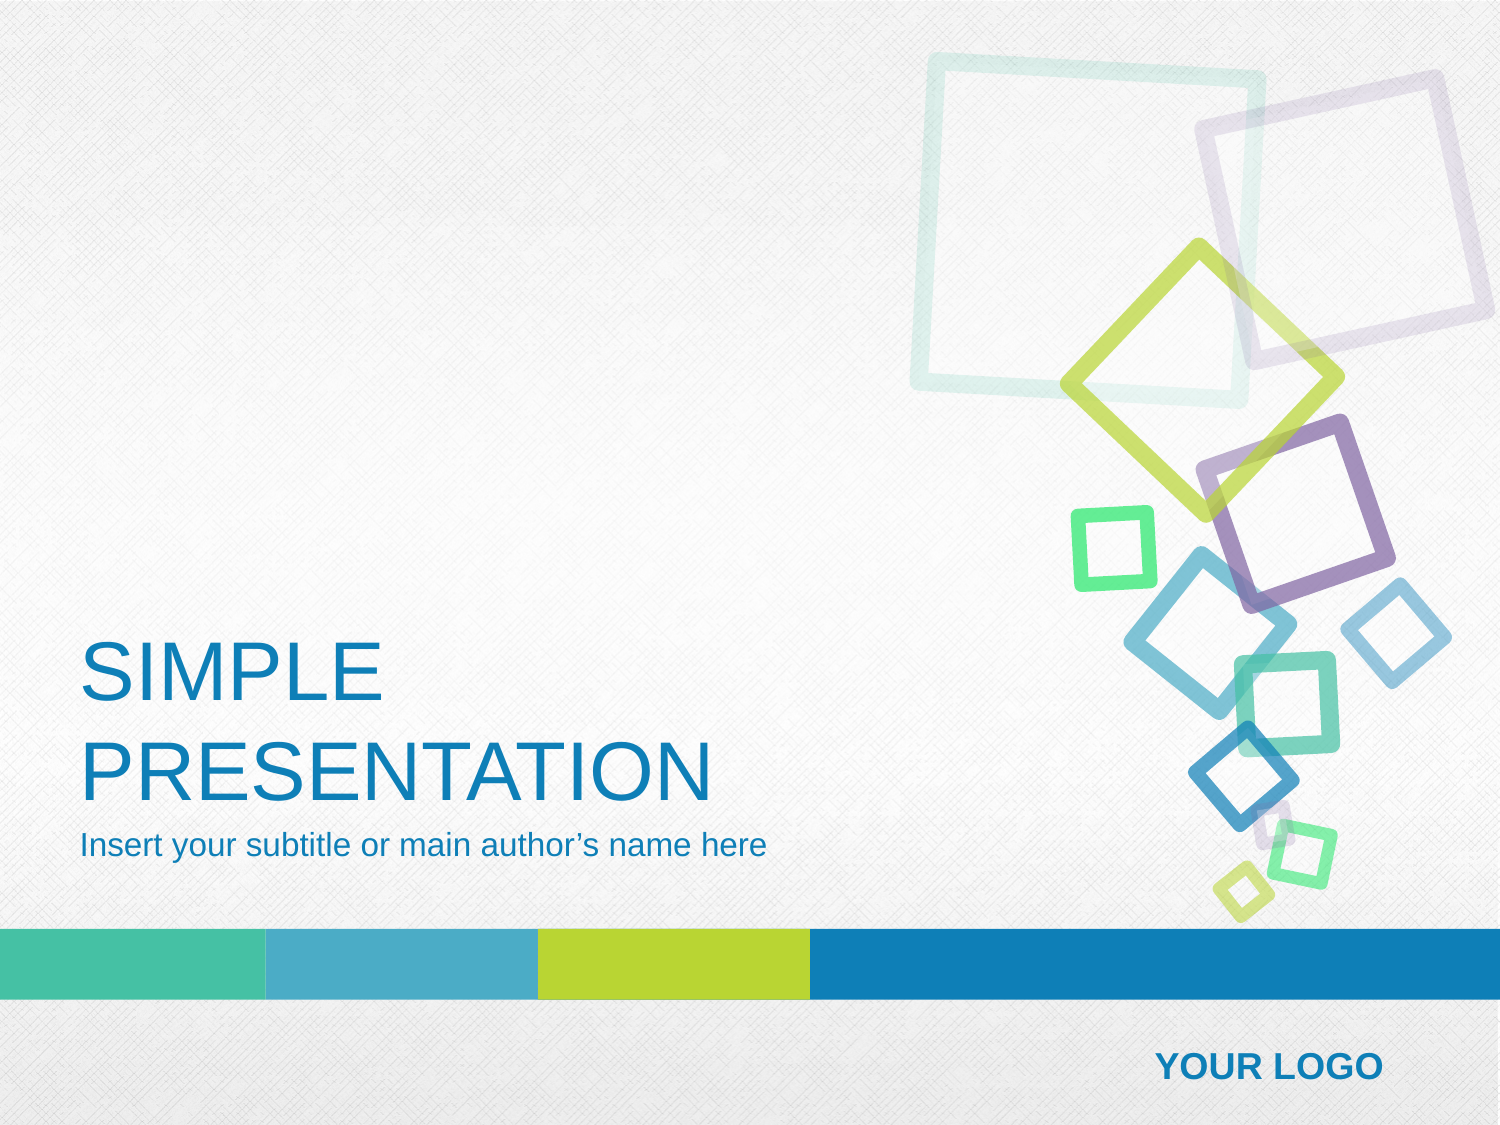

SIMPLE
PRESENTATION
Insert your subtitle or main author’s name here
YOUR LOGO